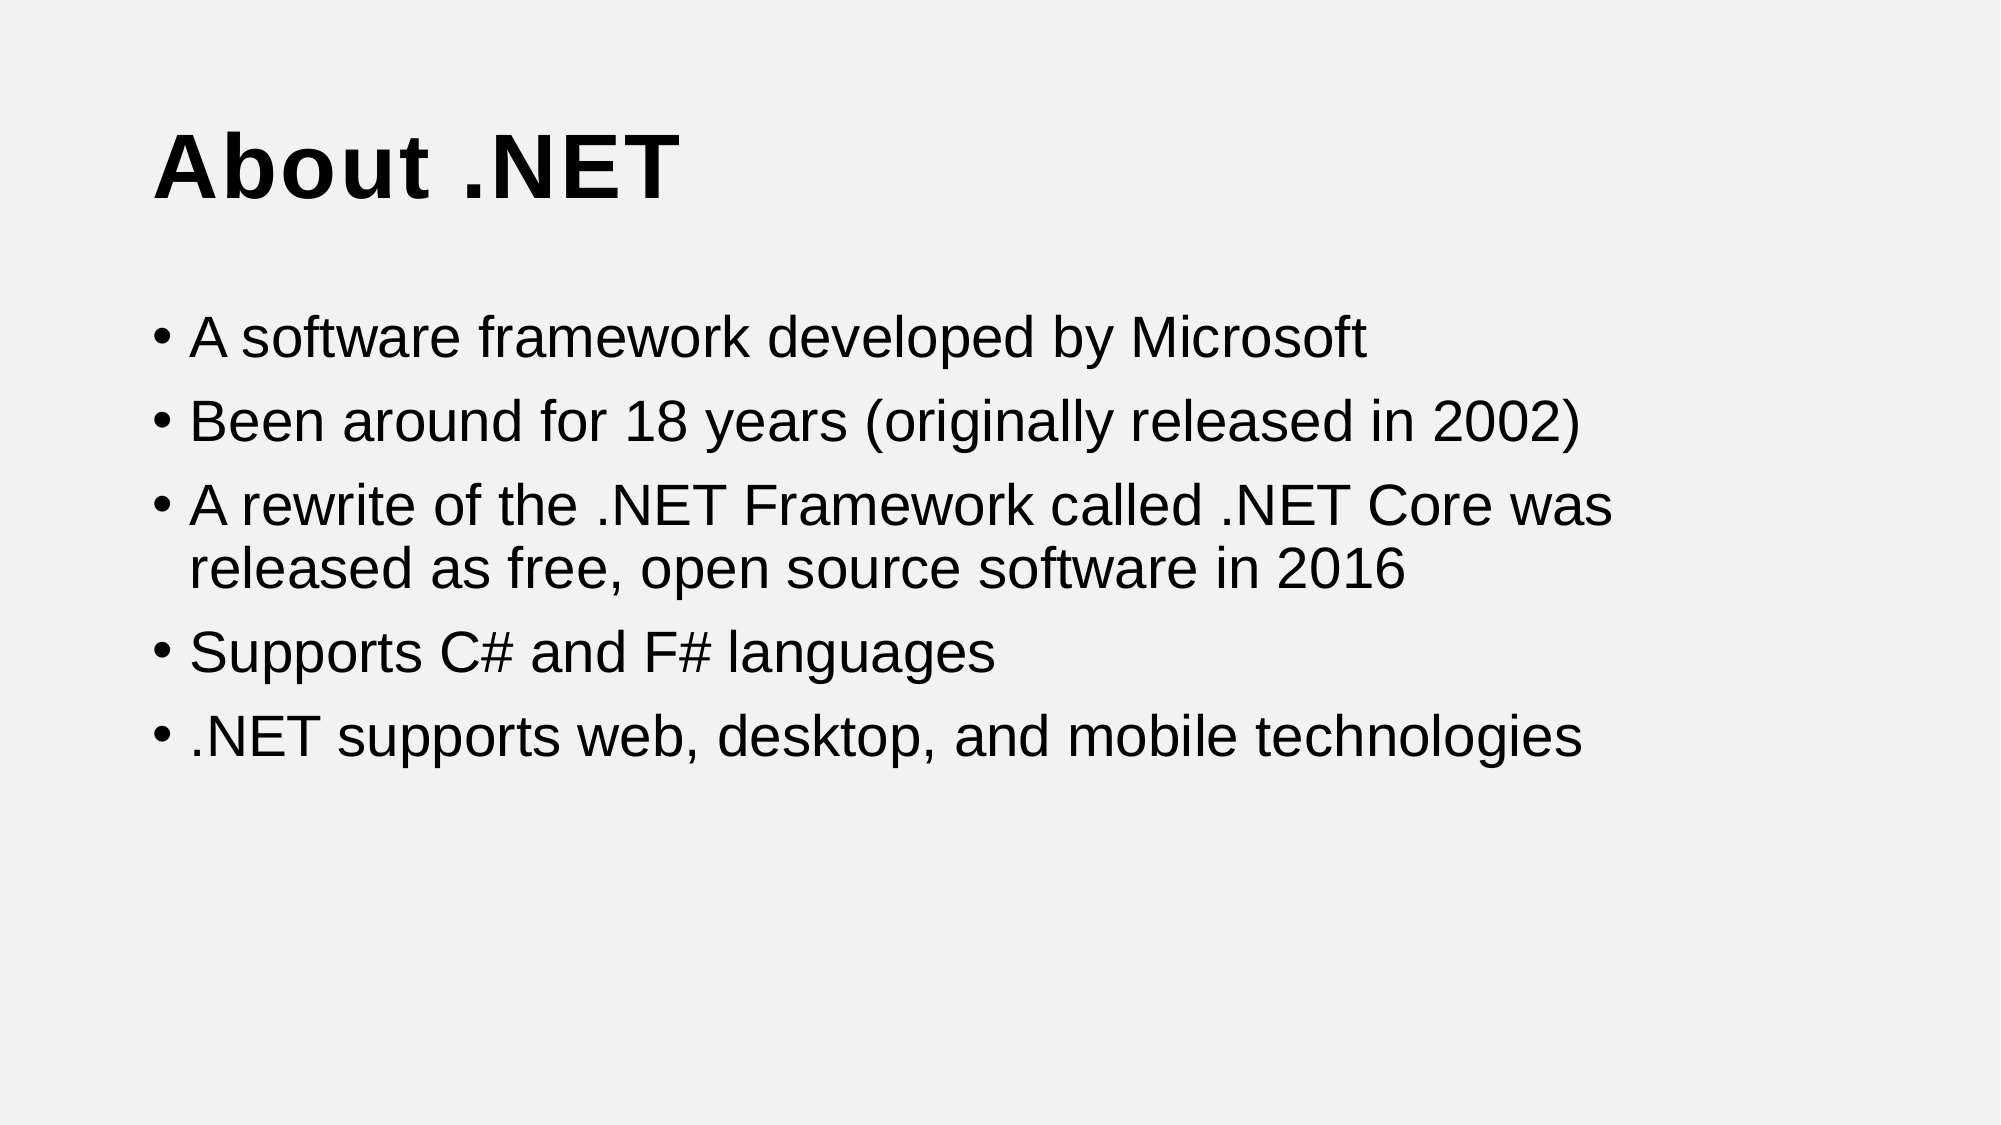

# About .NET
A software framework developed by Microsoft
Been around for 18 years (originally released in 2002)
A rewrite of the .NET Framework called .NET Core was released as free, open source software in 2016
Supports C# and F# languages
.NET supports web, desktop, and mobile technologies